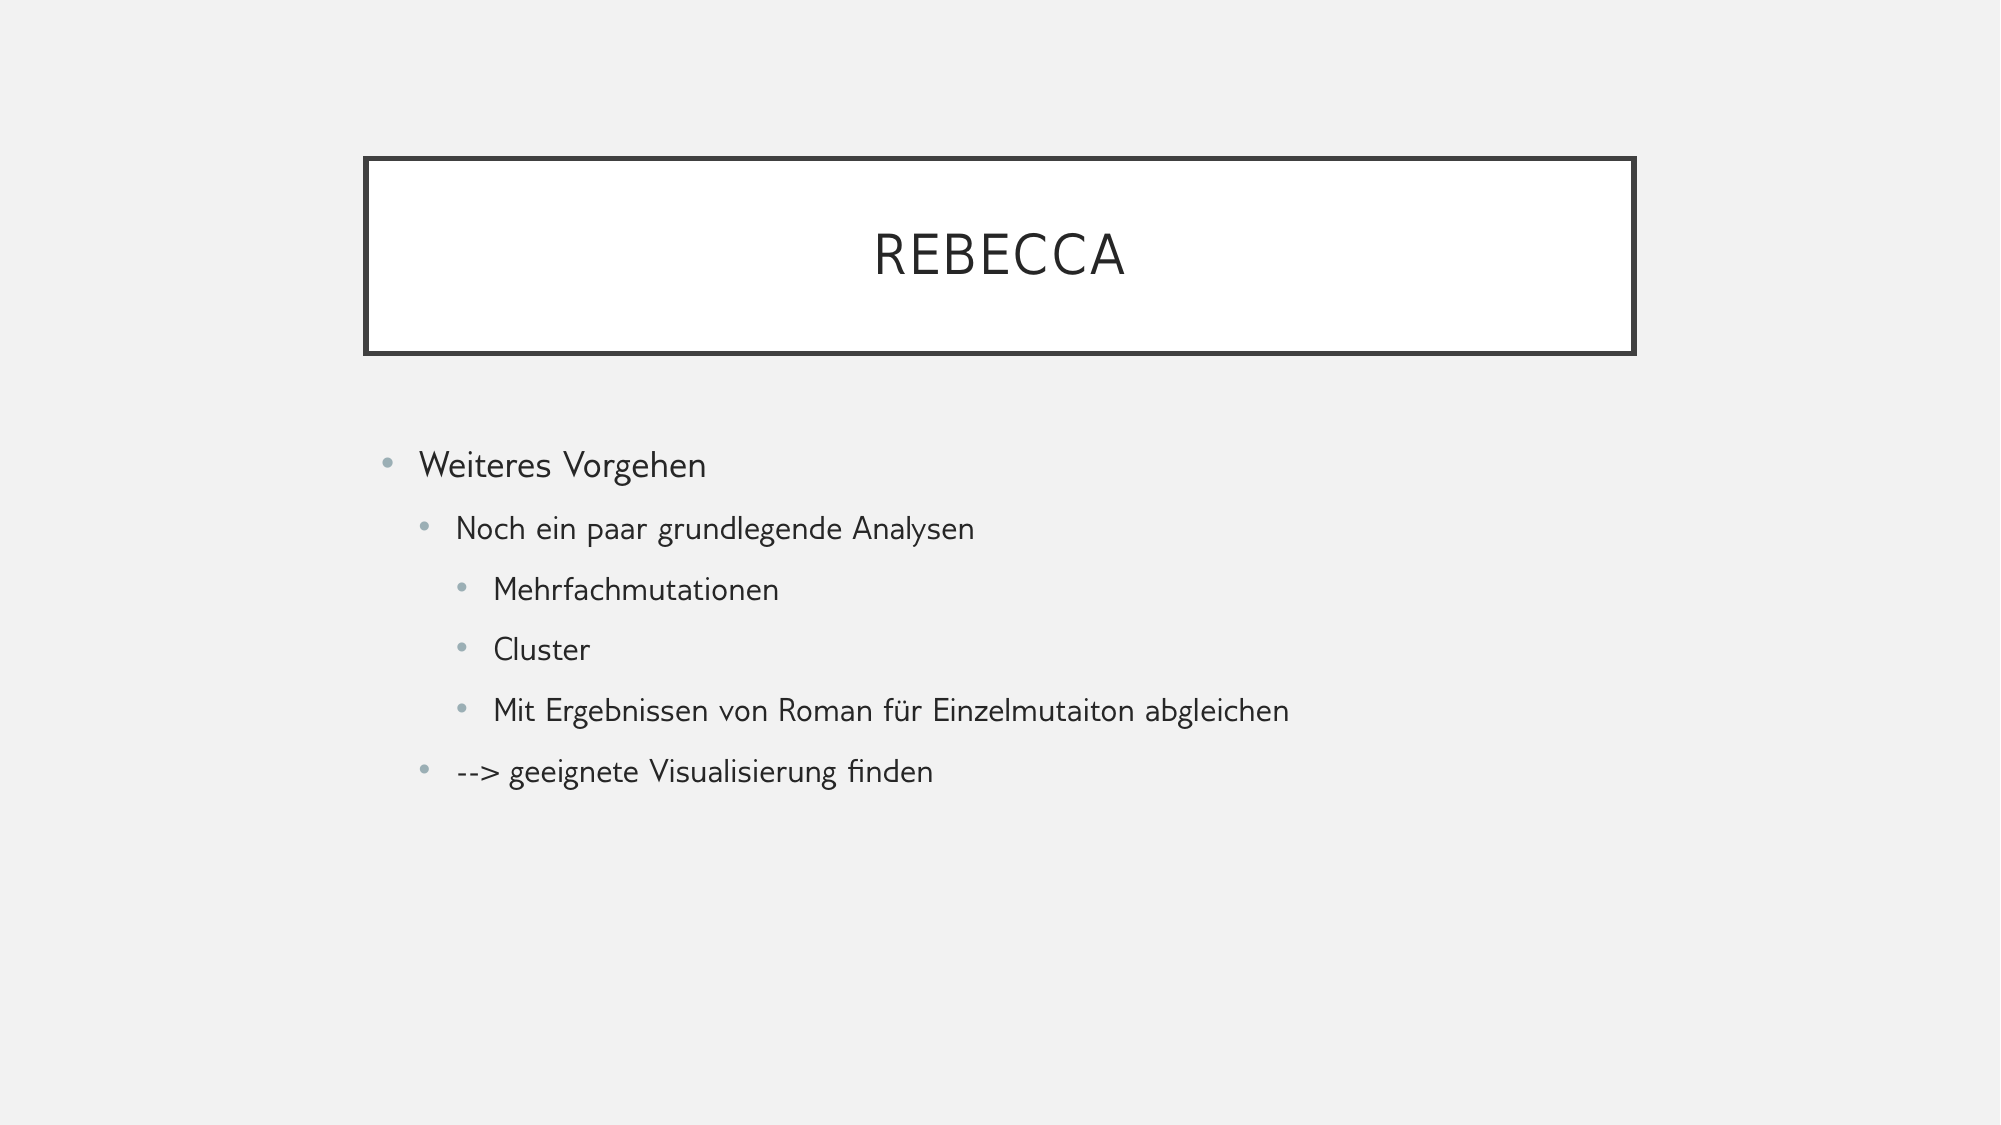

# RebecCa
Weiteres Vorgehen
Noch ein paar grundlegende Analysen
Mehrfachmutationen
Cluster
Mit Ergebnissen von Roman für Einzelmutaiton abgleichen
--> geeignete Visualisierung finden